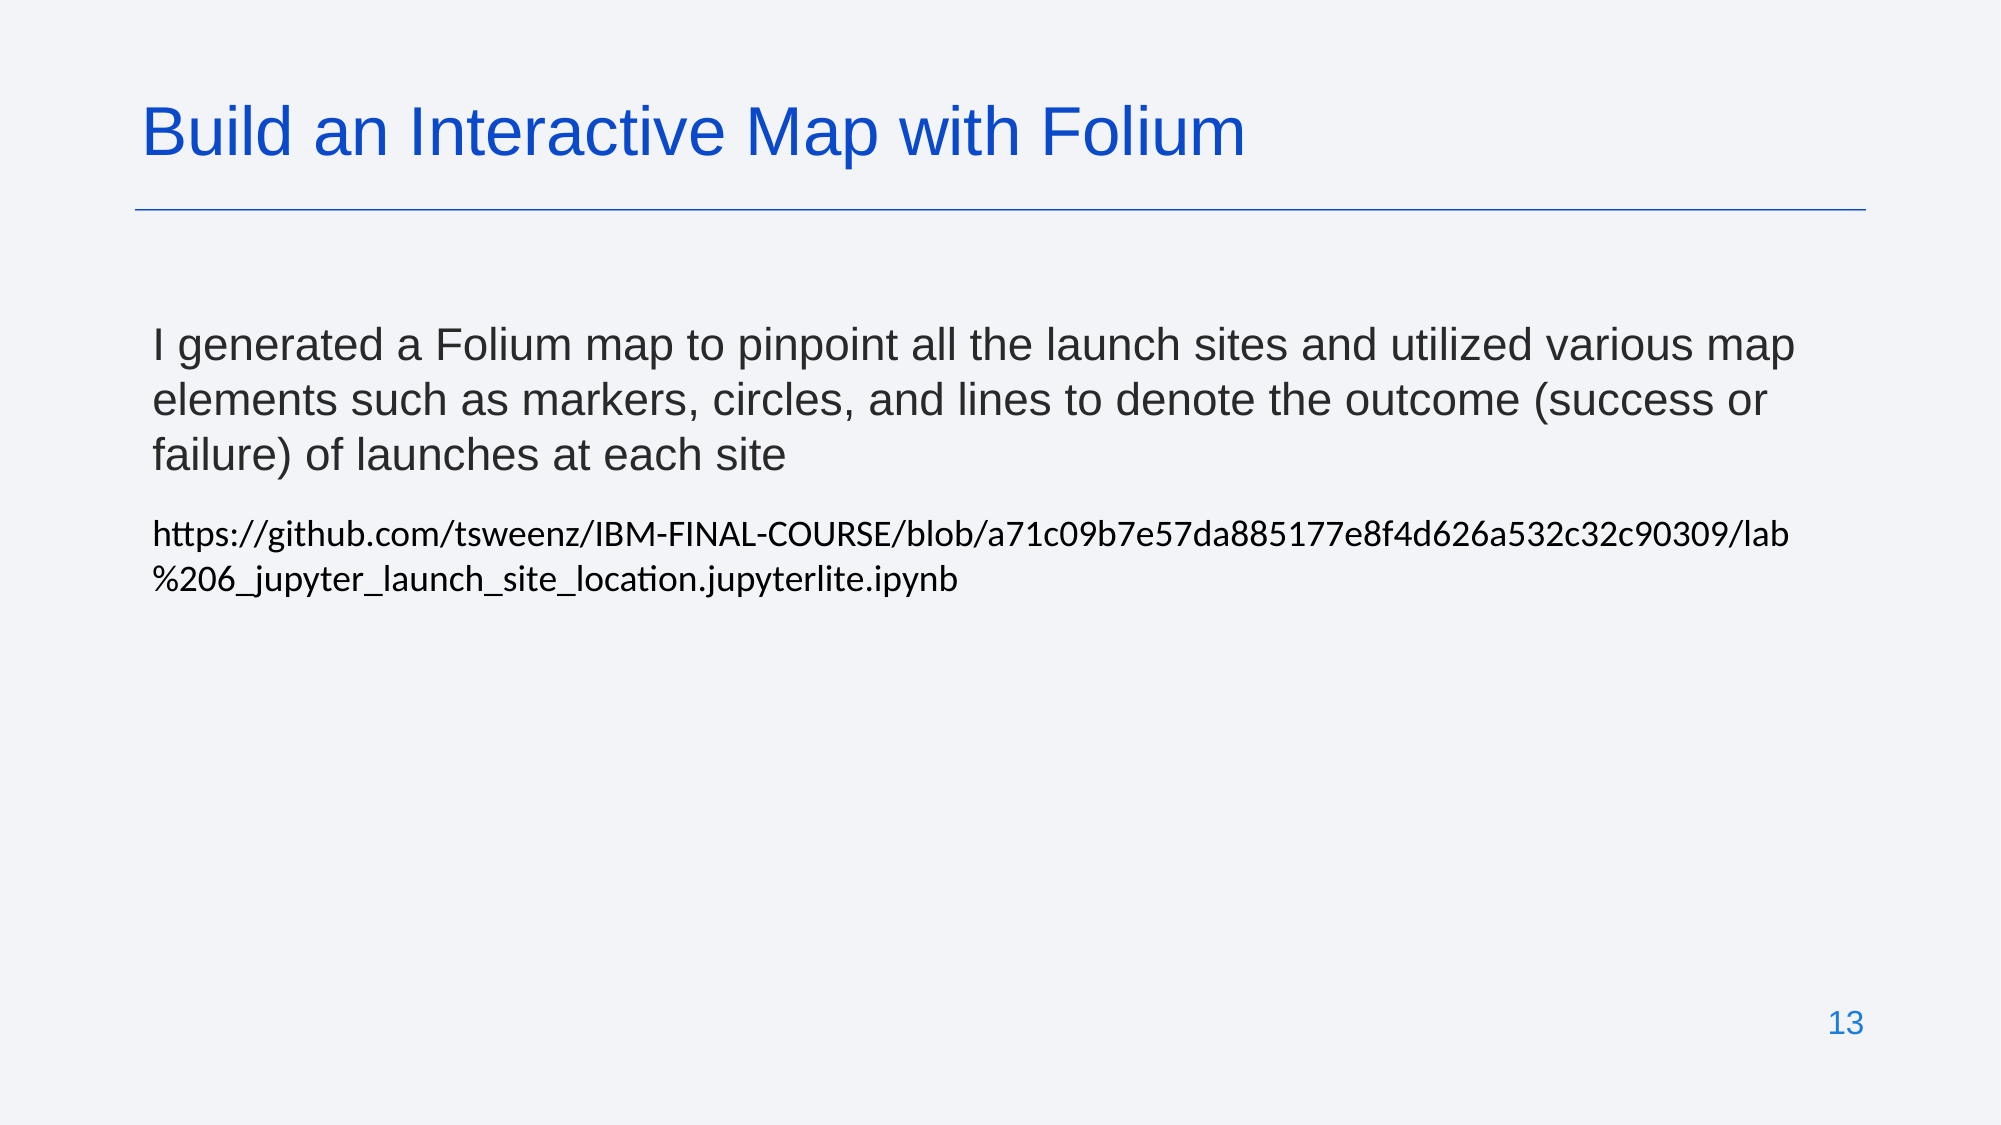

Build an Interactive Map with Folium
I generated a Folium map to pinpoint all the launch sites and utilized various map elements such as markers, circles, and lines to denote the outcome (success or failure) of launches at each site
https://github.com/tsweenz/IBM-FINAL-COURSE/blob/a71c09b7e57da885177e8f4d626a532c32c90309/lab%206_jupyter_launch_site_location.jupyterlite.ipynb

13